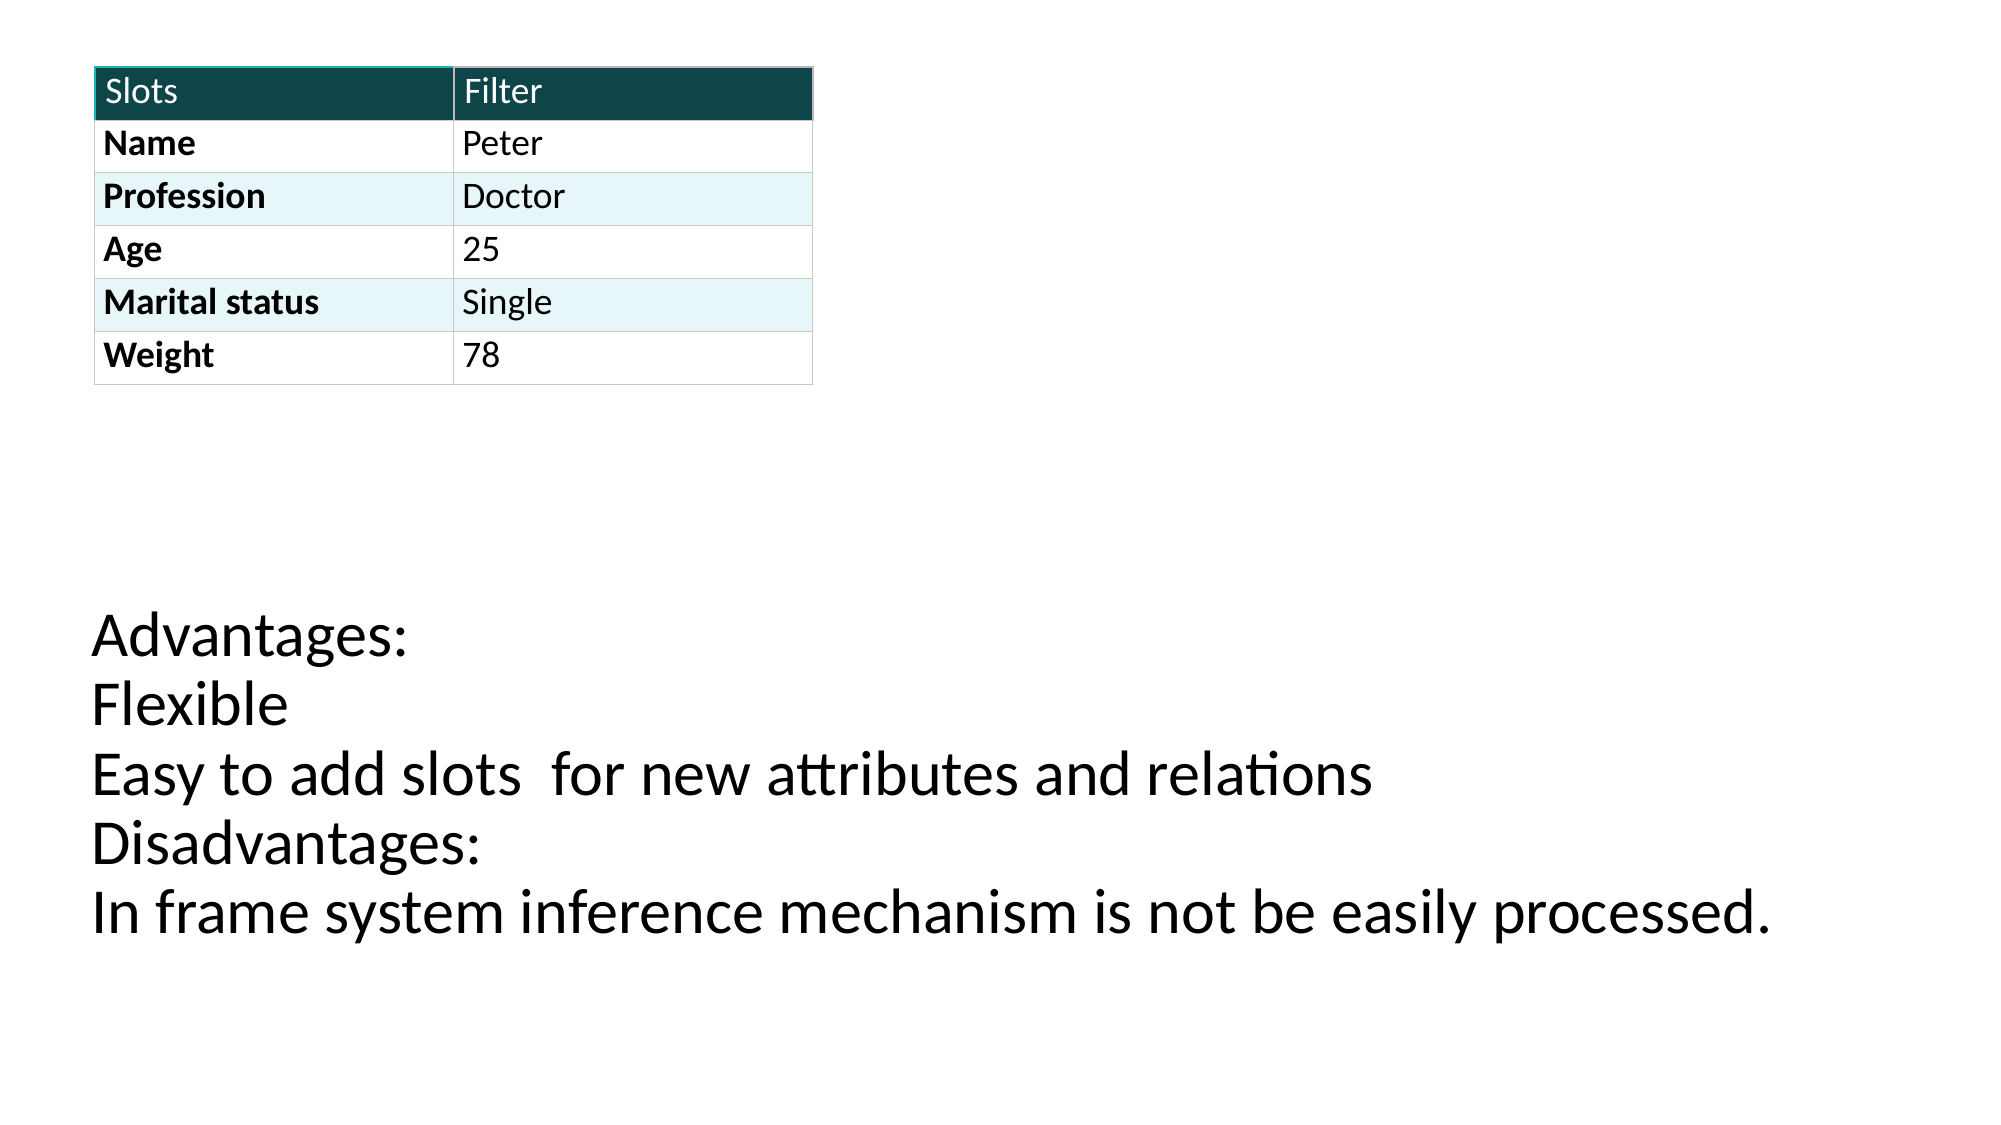

| Slots | Filter |
| --- | --- |
| Name | Peter |
| Profession | Doctor |
| Age | 25 |
| Marital status | Single |
| Weight | 78 |
# Advantages: Flexible Easy to add slots  for new attributes and relations Disadvantages: In frame system inference mechanism is not be easily processed.